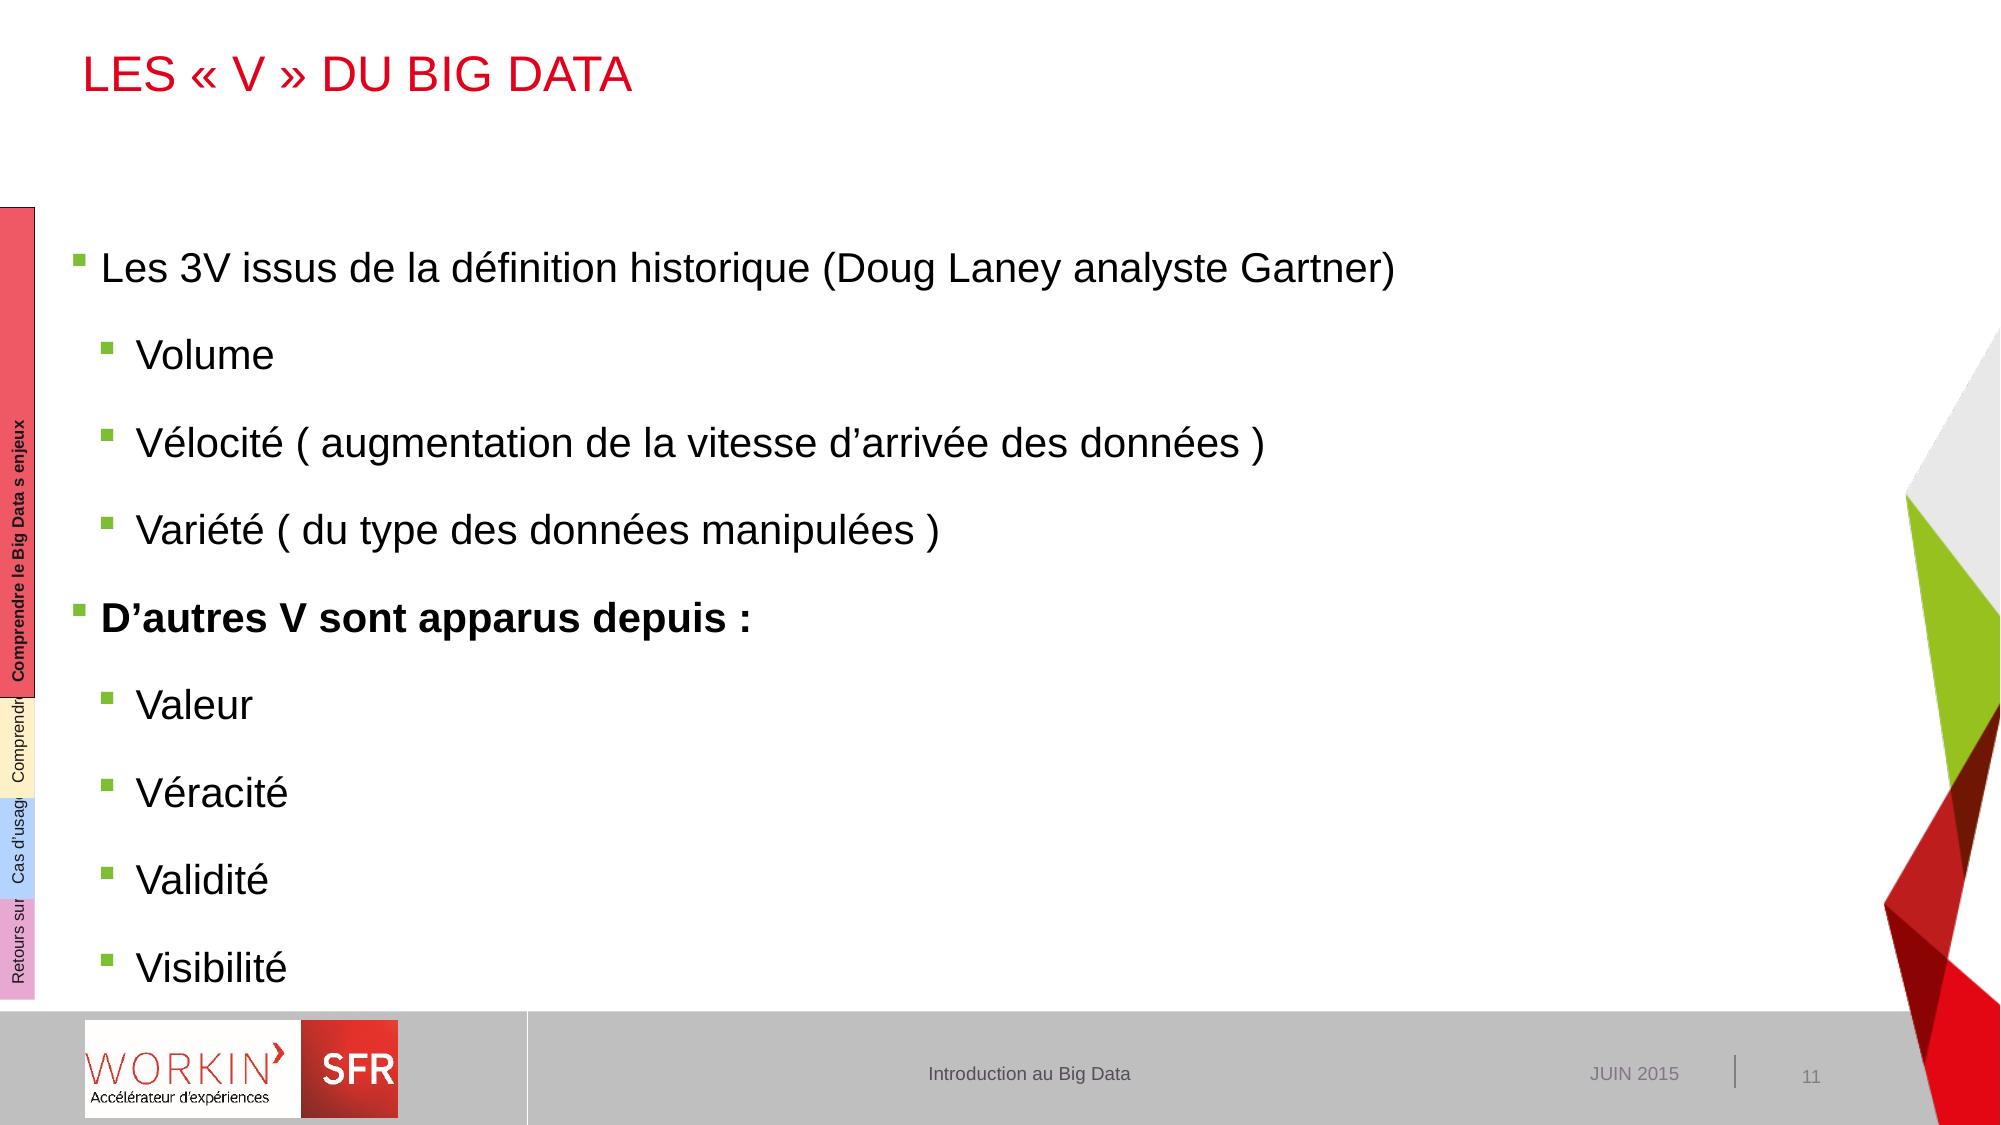

# LES « V » du BIG DATA
Comprendre le Big Data s enjeux
Comprendre l’écosystème BIG DATA par type de composant
Cas d’usage dans le contexte SFR
Retours sur expérience dans le contexte SFR
 Les 3V issus de la définition historique (Doug Laney analyste Gartner)
Volume
Vélocité ( augmentation de la vitesse d’arrivée des données )
Variété ( du type des données manipulées )
 D’autres V sont apparus depuis :
Valeur
Véracité
Validité
Visibilité
JUIN 2015
11